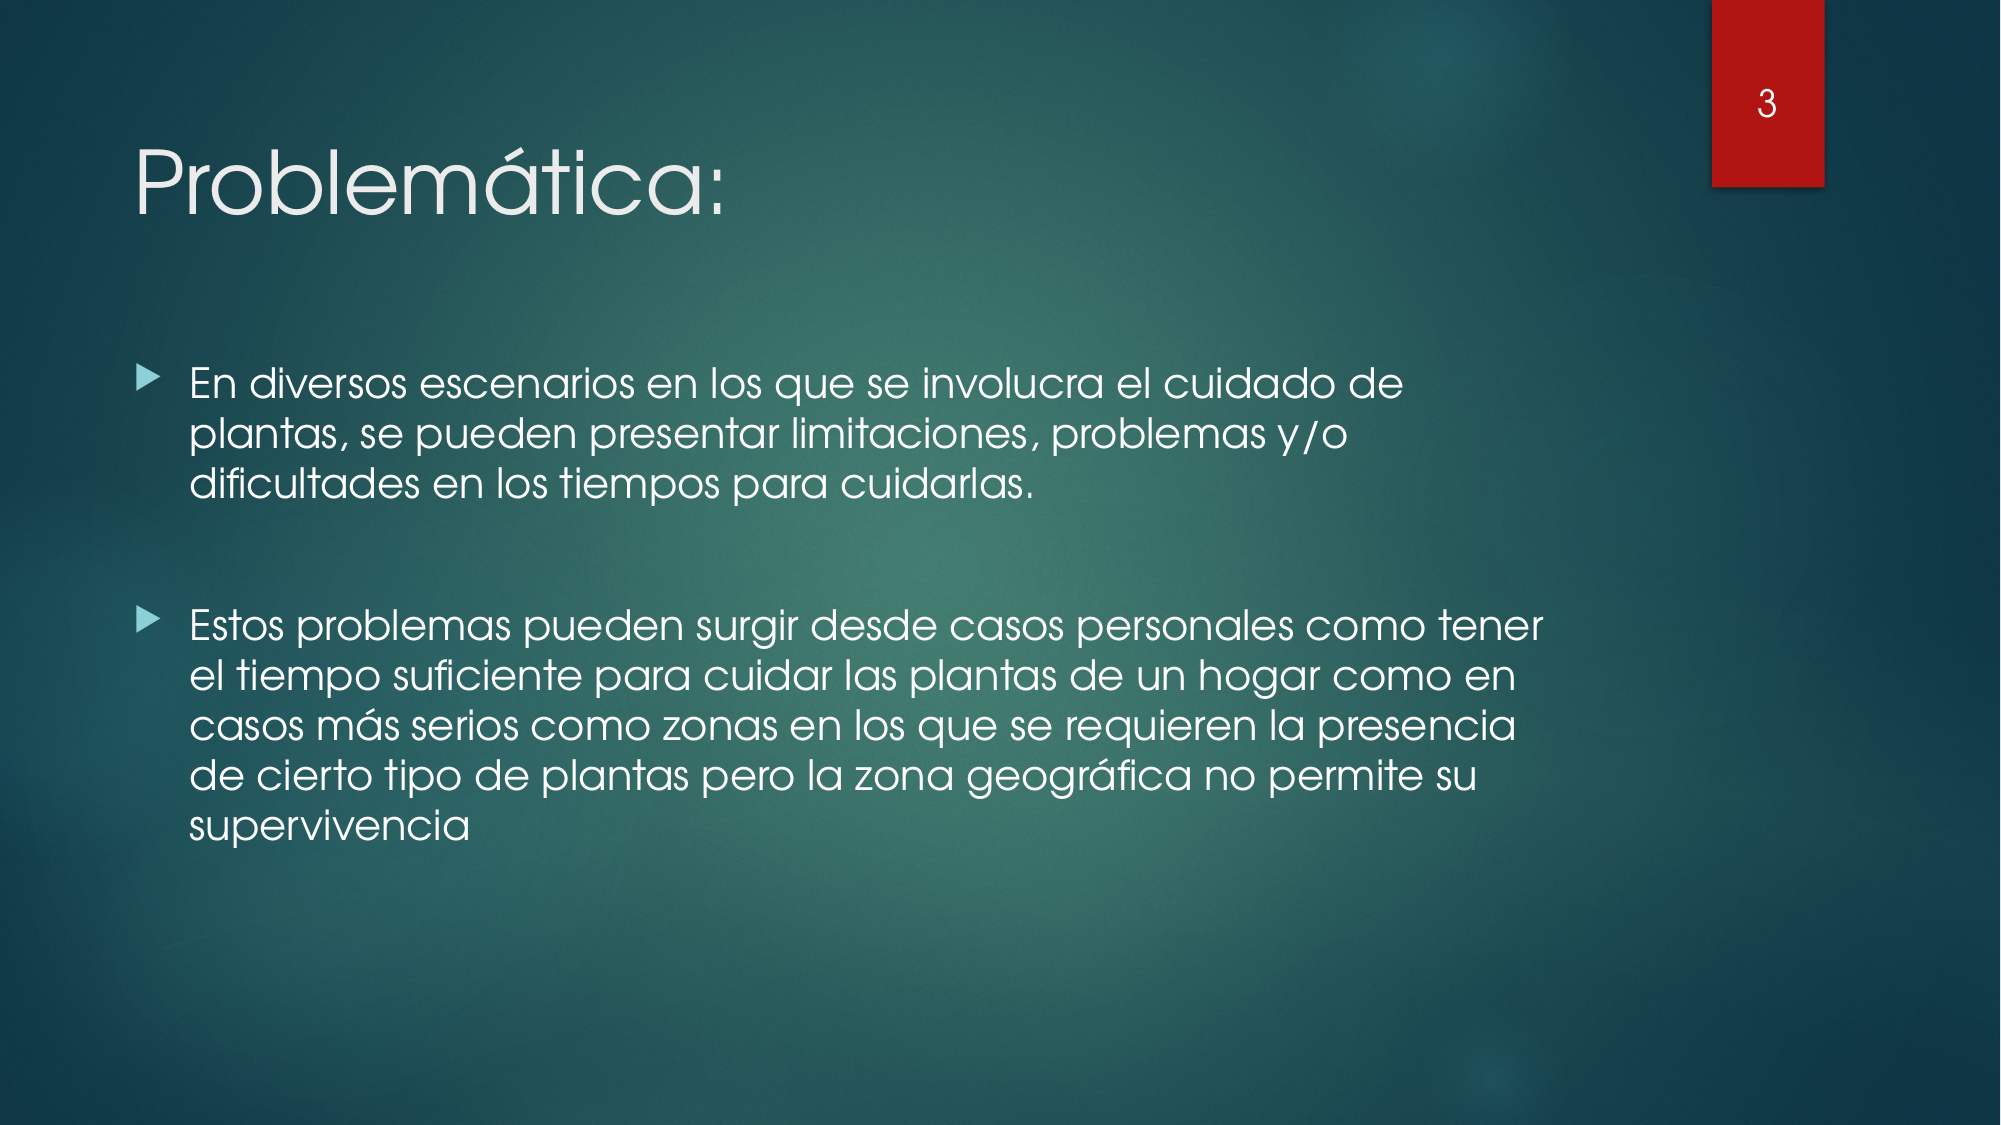

3
# Problemática:
En diversos escenarios en los que se involucra el cuidado de plantas, se pueden presentar limitaciones, problemas y/o dificultades en los tiempos para cuidarlas.

Estos problemas pueden surgir desde casos personales como tener el tiempo suficiente para cuidar las plantas de un hogar como en casos más serios como zonas en los que se requieren la presencia de cierto tipo de plantas pero la zona geográfica no permite su supervivencia